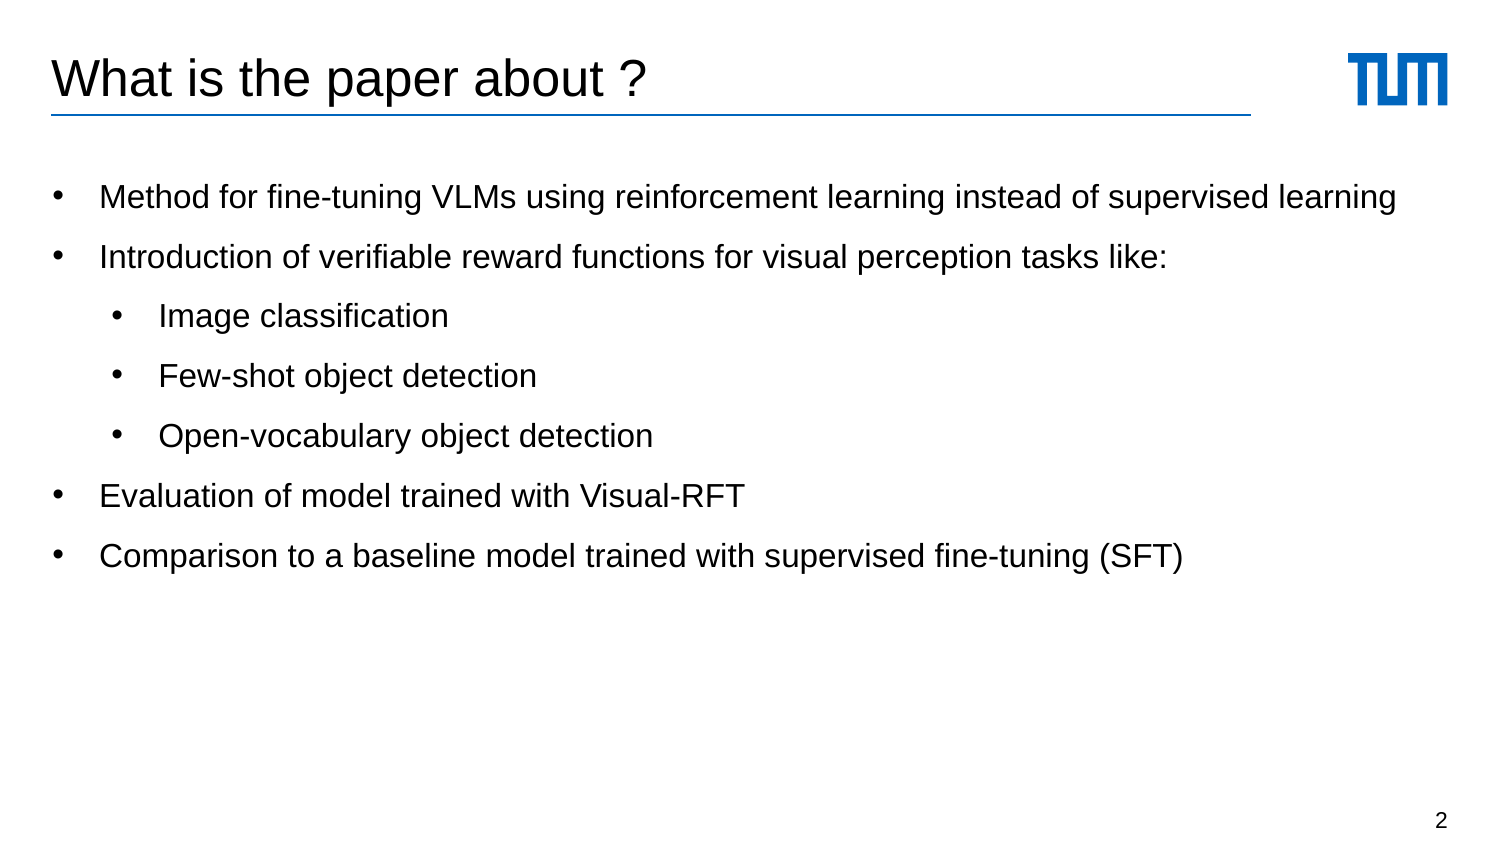

# What is the paper about ?
Method for fine-tuning VLMs using reinforcement learning instead of supervised learning
Introduction of verifiable reward functions for visual perception tasks like:
Image classification
Few-shot object detection
Open-vocabulary object detection
Evaluation of model trained with Visual-RFT
Comparison to a baseline model trained with supervised fine-tuning (SFT)
2